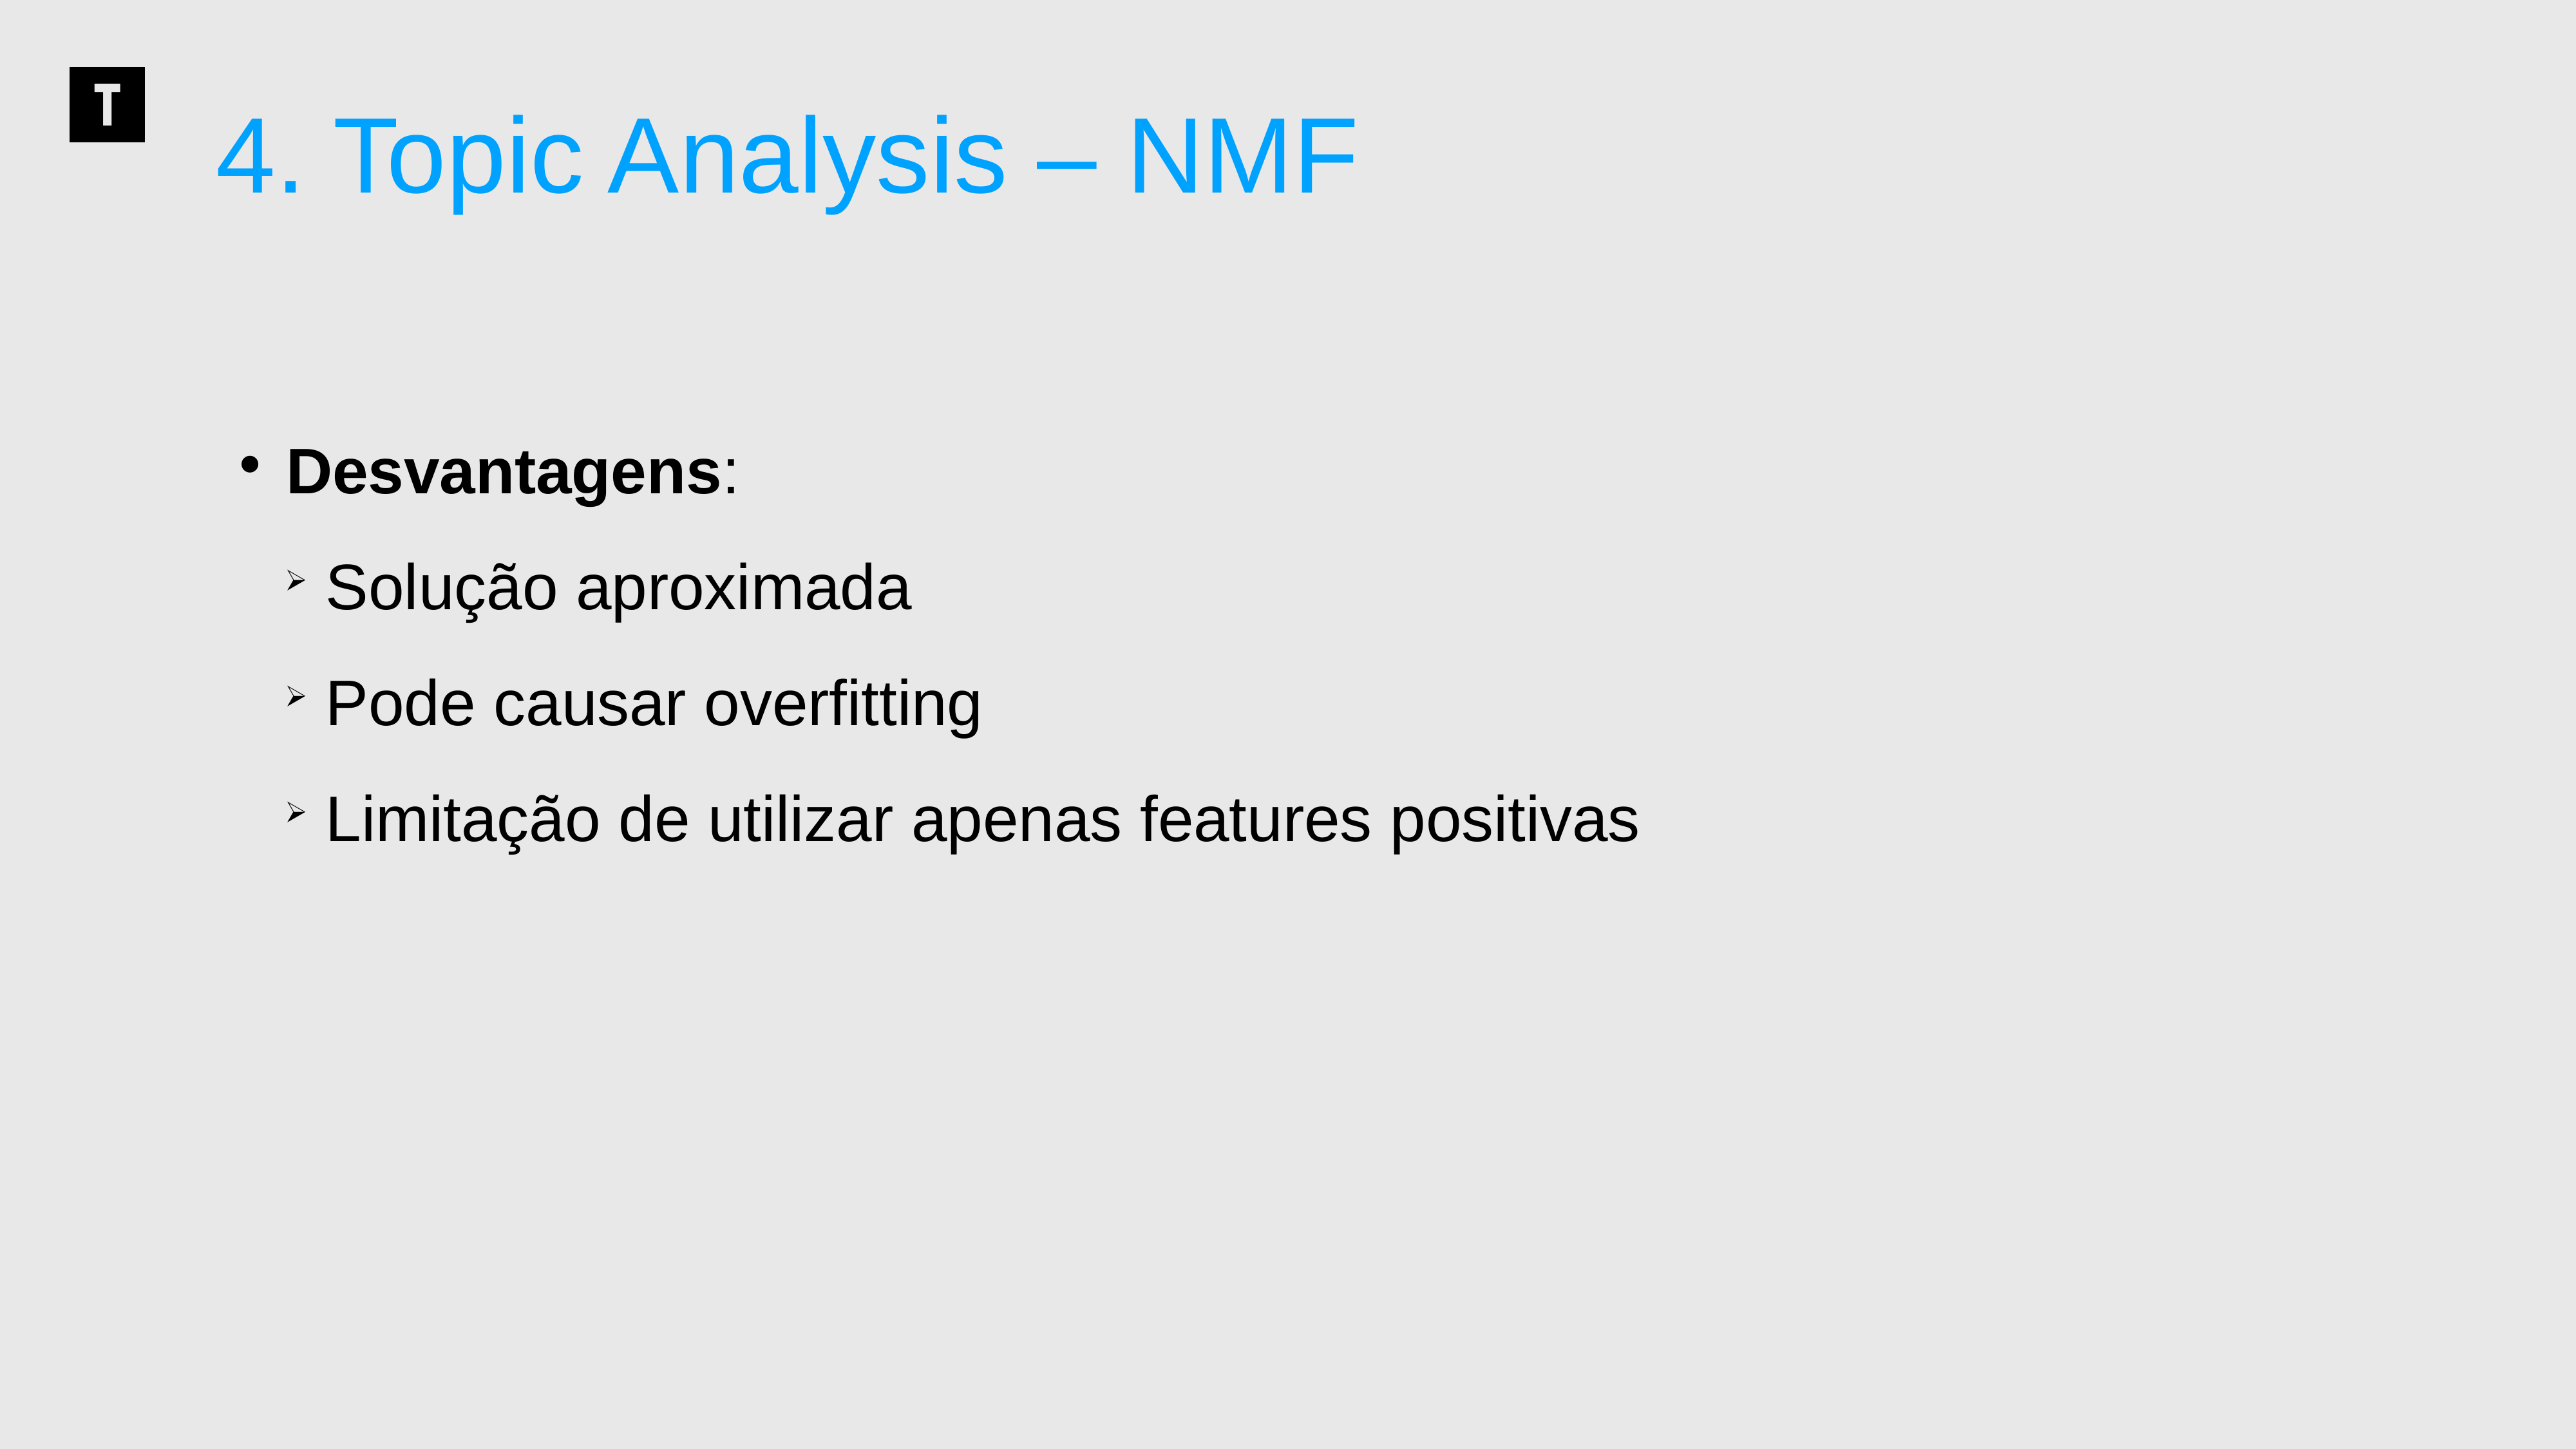

4. Topic Analysis – NMF

 Desvantagens:
 Solução aproximada
 Pode causar overfitting
 Limitação de utilizar apenas features positivas